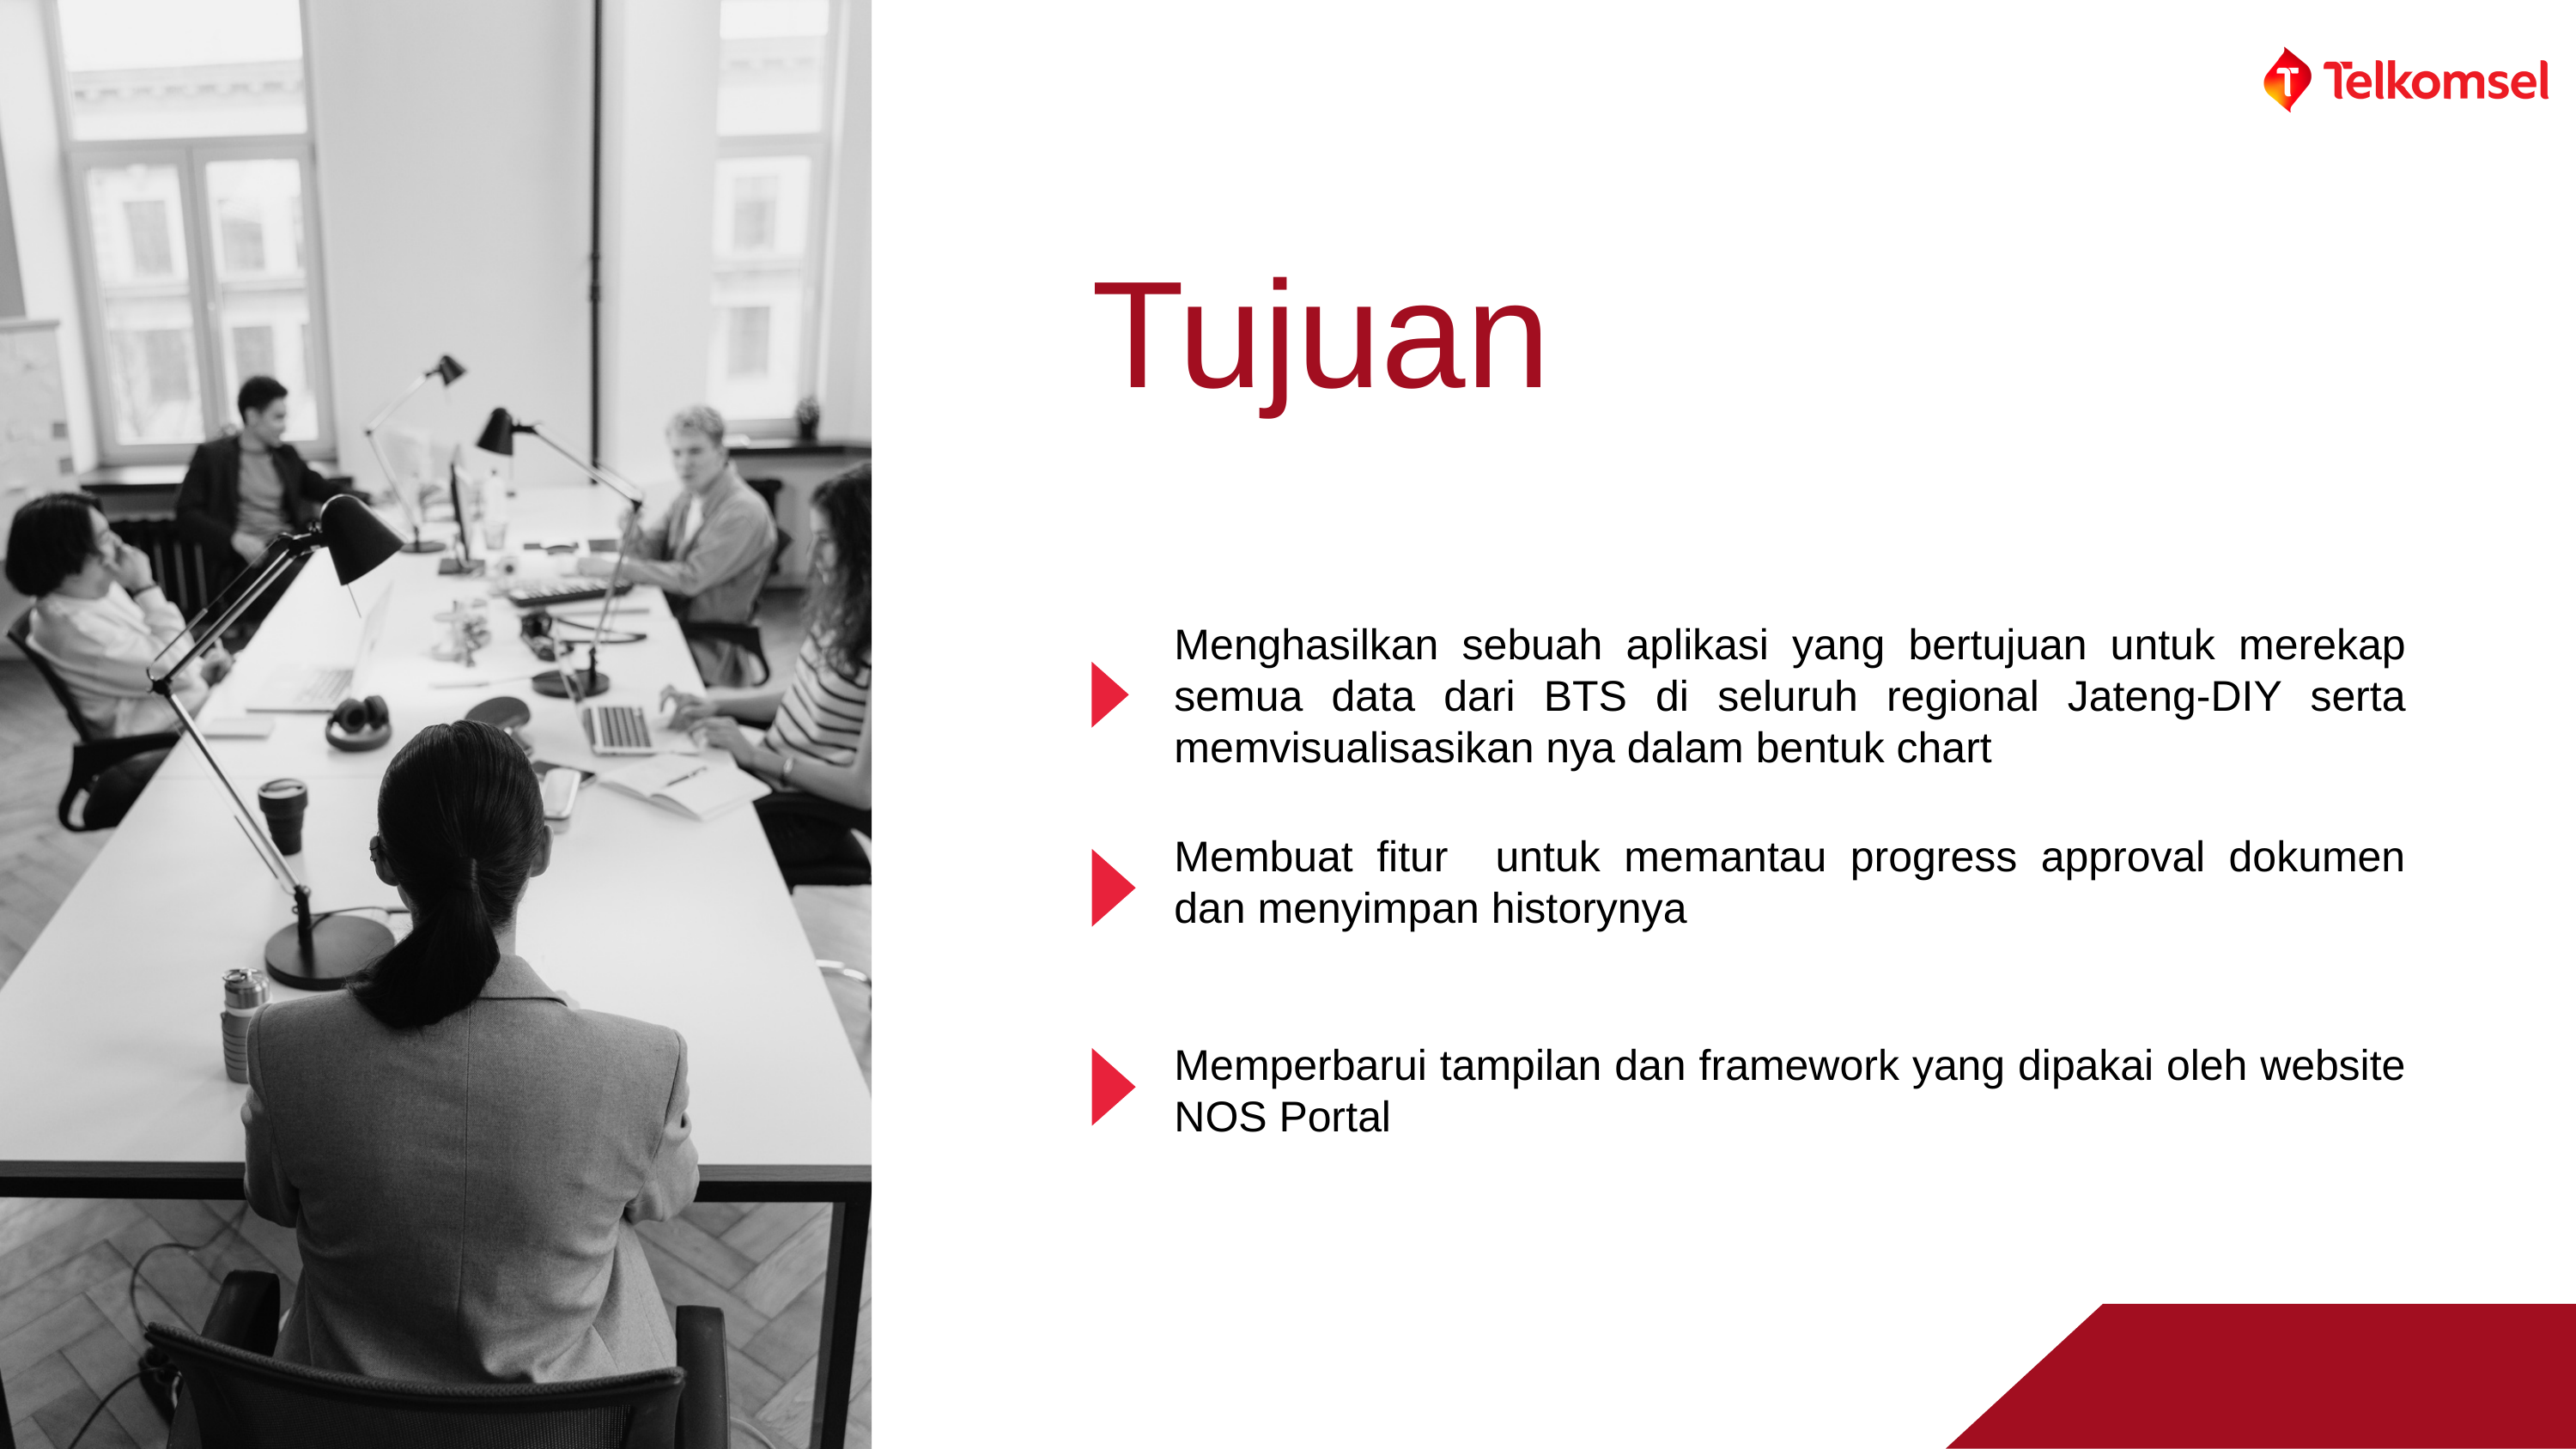

Tujuan
Menghasilkan sebuah aplikasi yang bertujuan untuk merekap semua data dari BTS di seluruh regional Jateng-DIY serta memvisualisasikan nya dalam bentuk chart

Membuat fitur  untuk memantau progress approval dokumen dan menyimpan historynya

Memperbarui tampilan dan framework yang dipakai oleh website NOS Portal